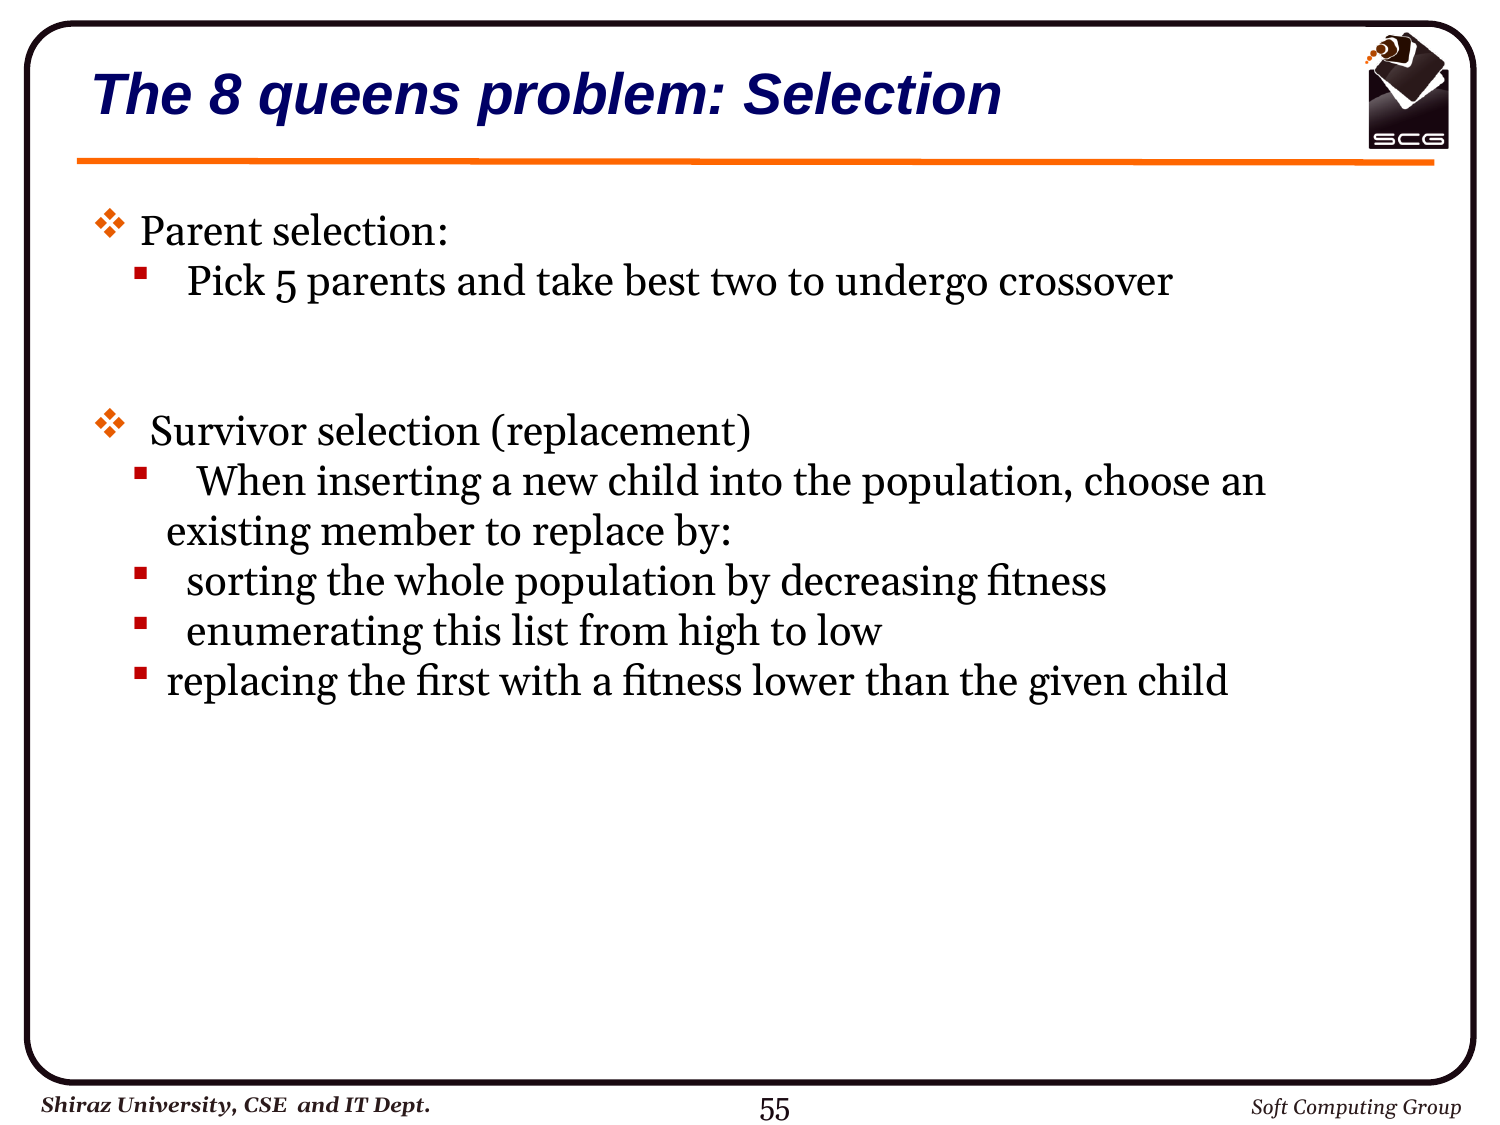

# The 8 queens problem: Selection
 Parent selection:
  Pick 5 parents and take best two to undergo crossover

  Survivor selection (replacement)
   When inserting a new child into the population, choose an    existing member to replace by:
  sorting the whole population by decreasing fitness
  enumerating this list from high to low
replacing the first with a fitness lower than the given child
55